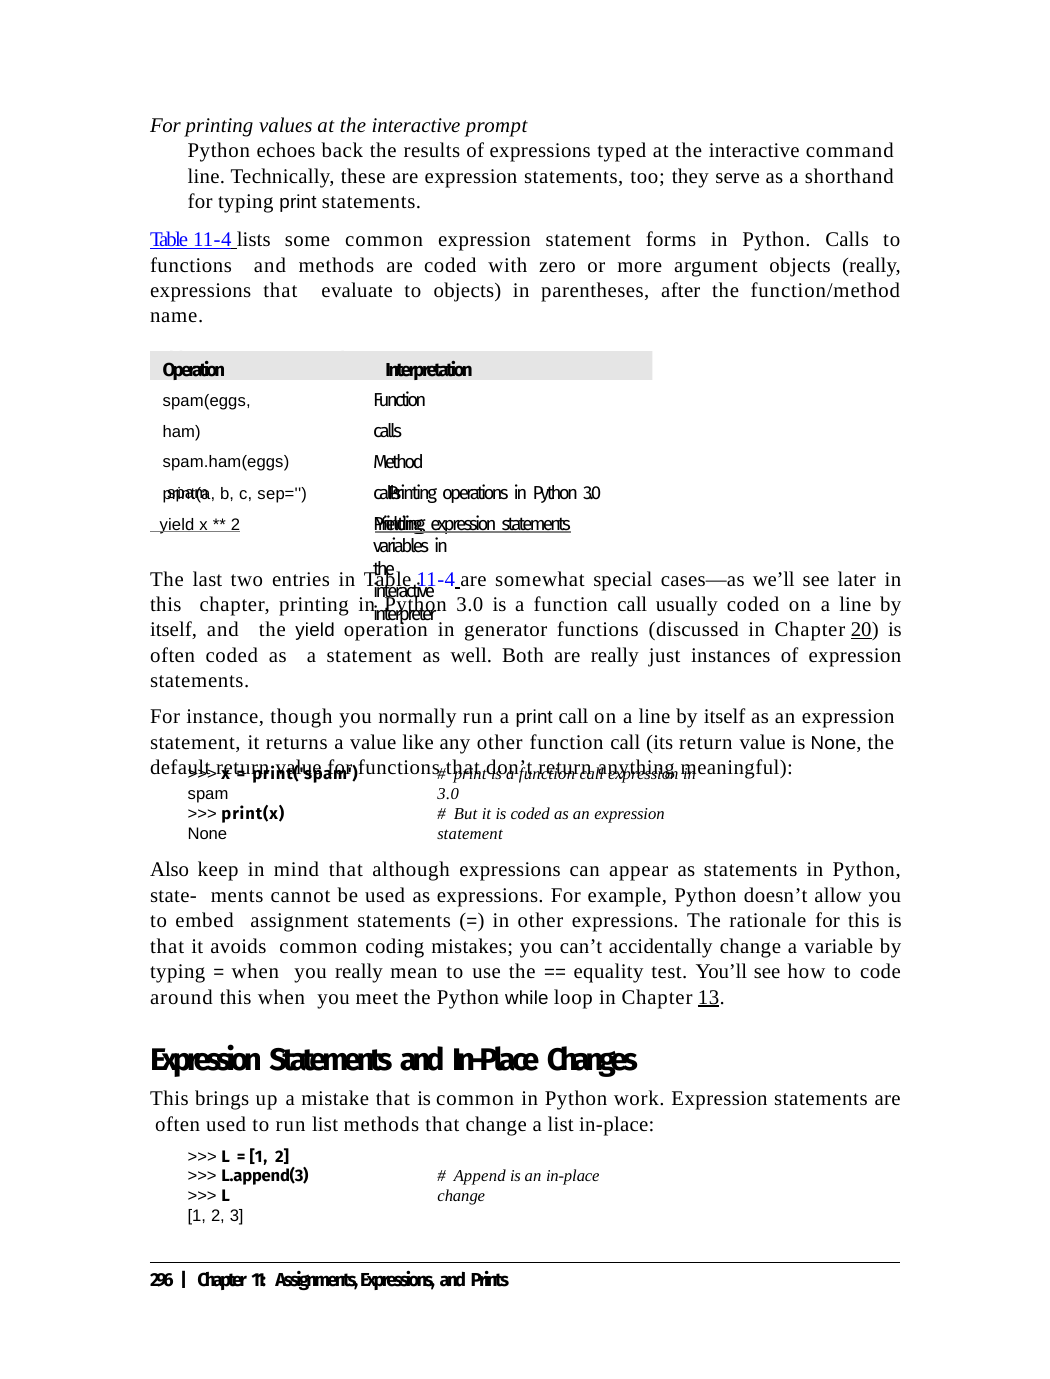

For printing values at the interactive prompt
Python echoes back the results of expressions typed at the interactive command  line. Technically, these are expression statements, too; they serve as a shorthand  for typing print statements.
Table 11-4 lists some common expression statement forms in Python. Calls to functions  and methods are coded with zero or more argument objects (really, expressions that  evaluate to objects) in parentheses, after the function/method name.
Table 11-4. Common Python expression statements
Operation	Interpretation
spam(eggs, ham)  spam.ham(eggs)  spam
Function calls  Method calls
Printing variables in the interactive interpreter
print(a, b, c, sep='')	Printing operations in Python 3.0
  yield x ** 2	Yielding expression statements

The last two entries in Table 11-4 are somewhat special cases—as we’ll see later in this  chapter, printing in Python 3.0 is a function call usually coded on a line by itself, and  the yield operation in generator functions (discussed in Chapter 20) is often coded as  a statement as well. Both are really just instances of expression statements.
For instance, though you normally run a print call on a line by itself as an expression  statement, it returns a value like any other function call (its return value is None, the  default return value for functions that don’t return anything meaningful):
>>> x = print('spam')
spam
>>> print(x)
None
# print is a function call expression in 3.0
# But it is coded as an expression statement
Also keep in mind that although expressions can appear as statements in Python, state-  ments cannot be used as expressions. For example, Python doesn’t allow you to embed  assignment statements (=) in other expressions. The rationale for this is that it avoids  common coding mistakes; you can’t accidentally change a variable by typing = when  you really mean to use the == equality test. You’ll see how to code around this when  you meet the Python while loop in Chapter 13.

Expression Statements and In-Place Changes
This brings up a mistake that is common in Python work. Expression statements are  often used to run list methods that change a list in-place:
>>> L = [1, 2]
>>> L.append(3)
>>> L
[1, 2, 3]
# Append is an in-place change

296  |  Chapter 11:  Assignments, Expressions, and Prints